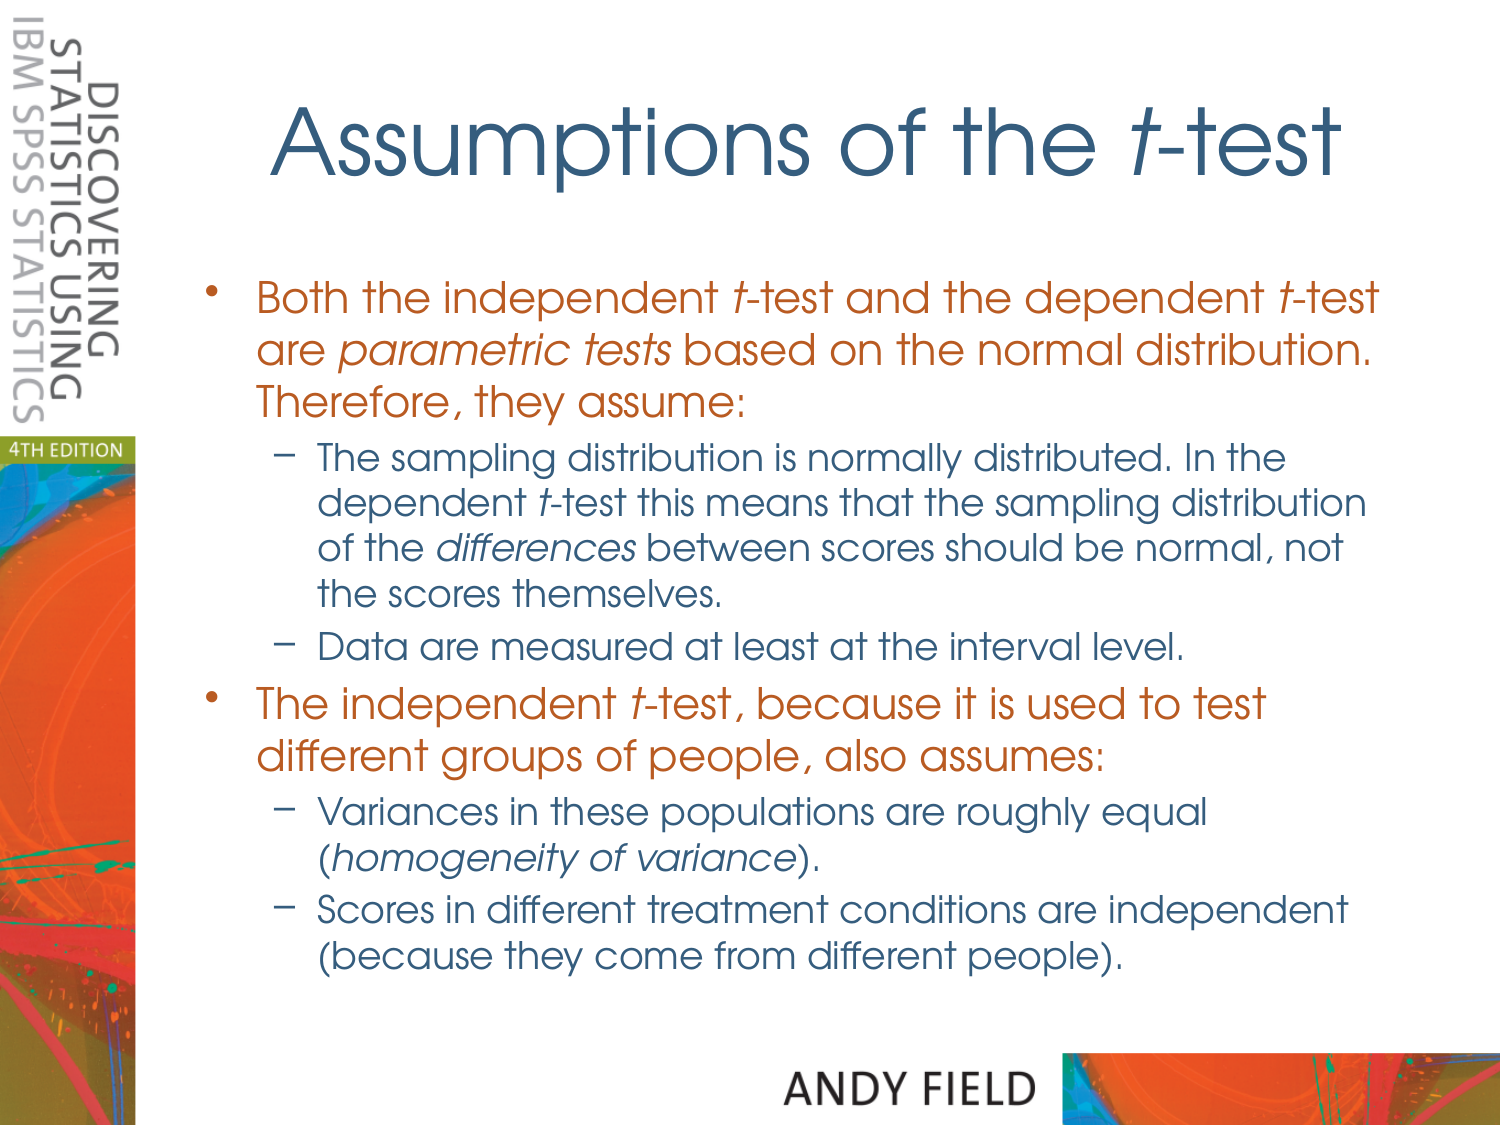

# Assumptions of the t-test
Both the independent t-test and the dependent t-test are parametric tests based on the normal distribution. Therefore, they assume:
The sampling distribution is normally distributed. In the dependent t­-test this means that the sampling distribution of the differences between scores should be normal, not the scores themselves.
Data are measured at least at the interval level.
The independent t-test, because it is used to test different groups of people, also assumes:
Variances in these populations are roughly equal (homogeneity of variance).
Scores in different treatment conditions are independent (because they come from different people).